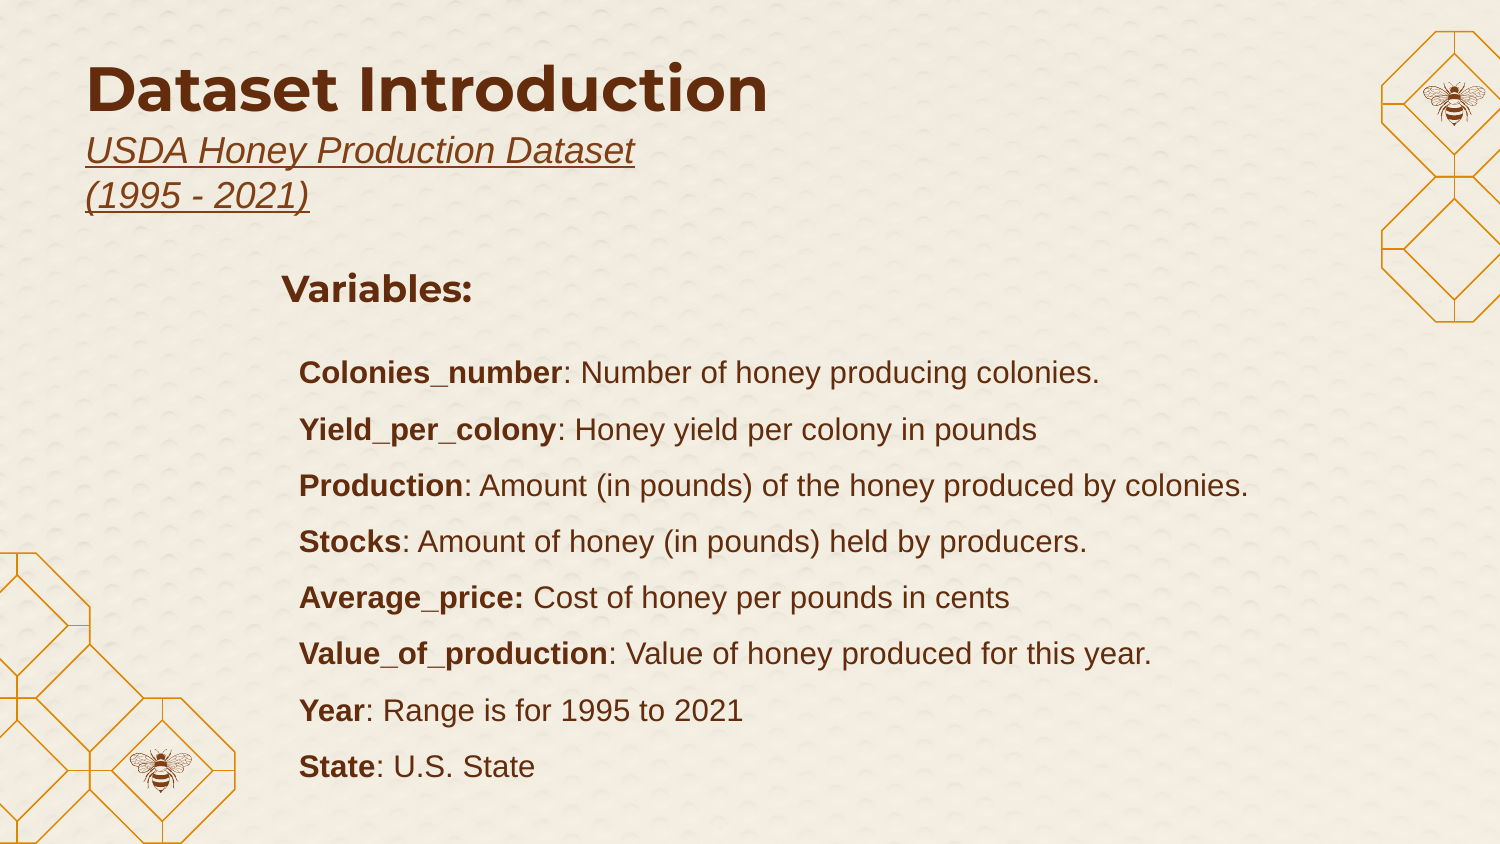

# Dataset Introduction
USDA Honey Production Dataset
(1995 - 2021)
Variables:
Colonies_number: Number of honey producing colonies.
Yield_per_colony: Honey yield per colony in pounds
Production: Amount (in pounds) of the honey produced by colonies.
Stocks: Amount of honey (in pounds) held by producers.
Average_price: Cost of honey per pounds in cents
Value_of_production: Value of honey produced for this year.
Year: Range is for 1995 to 2021
State: U.S. State